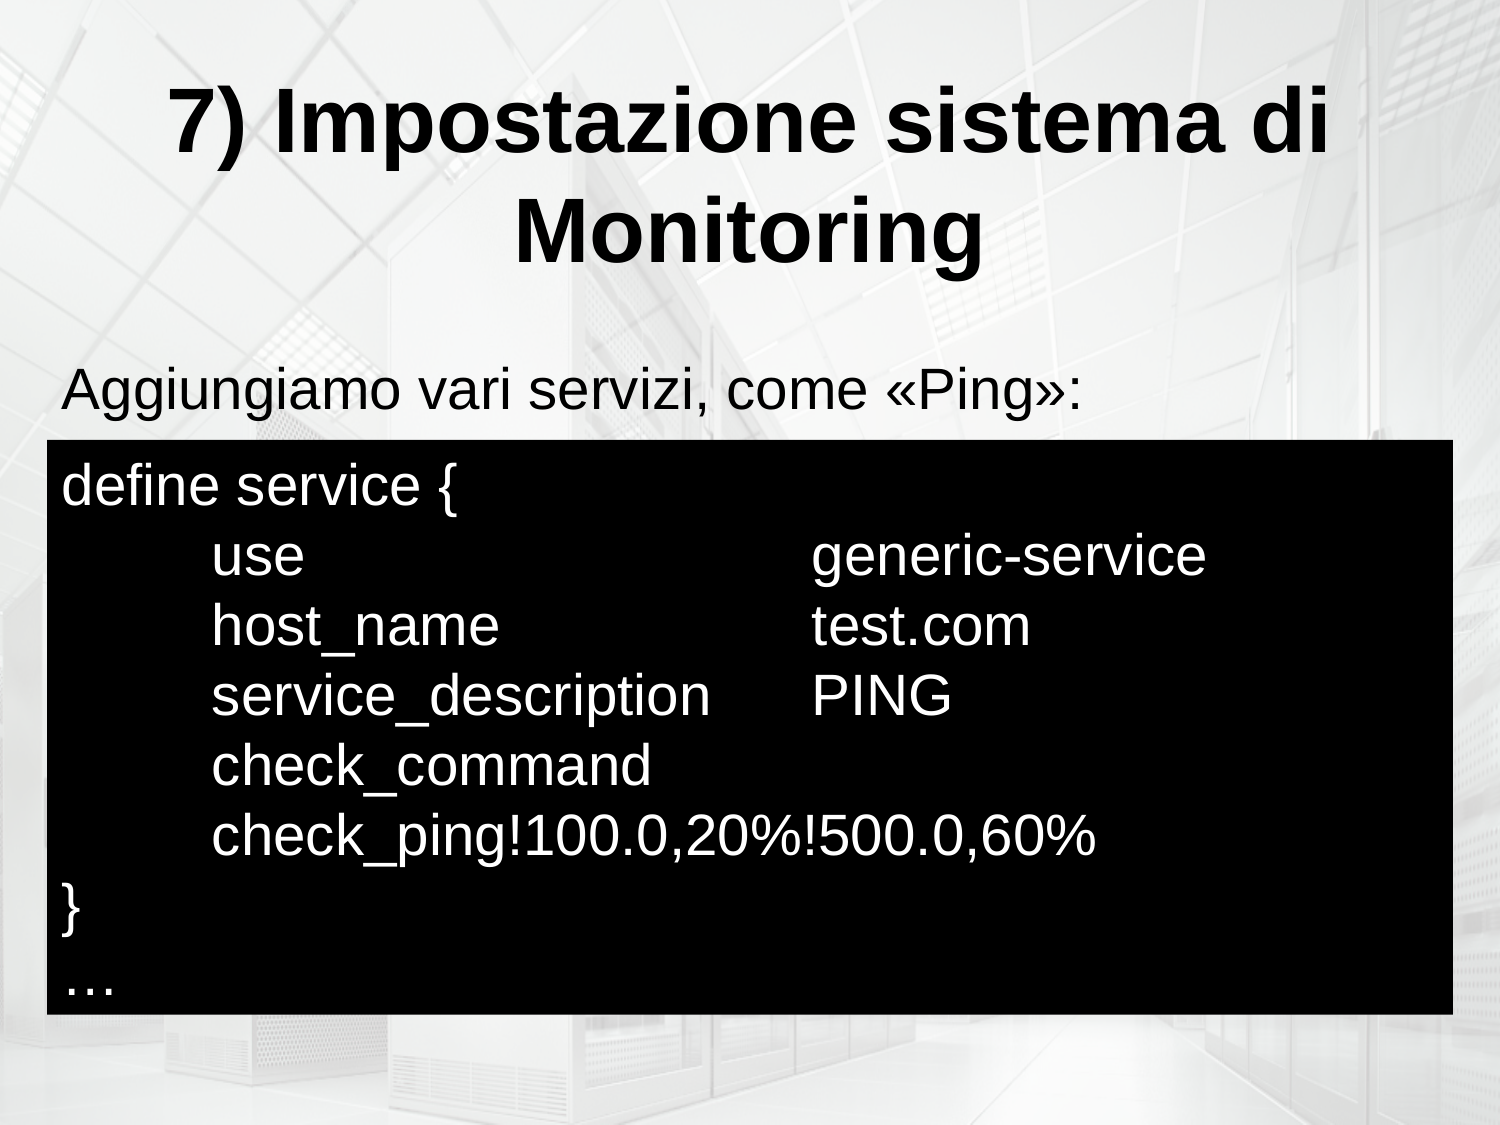

7) Impostazione sistema di Monitoring
Aggiungiamo vari servizi, come «Ping»:
define service {
	use				generic-service
	host_name			test.com
	service_description	PING
	check_command
	check_ping!100.0,20%!500.0,60%
}
…